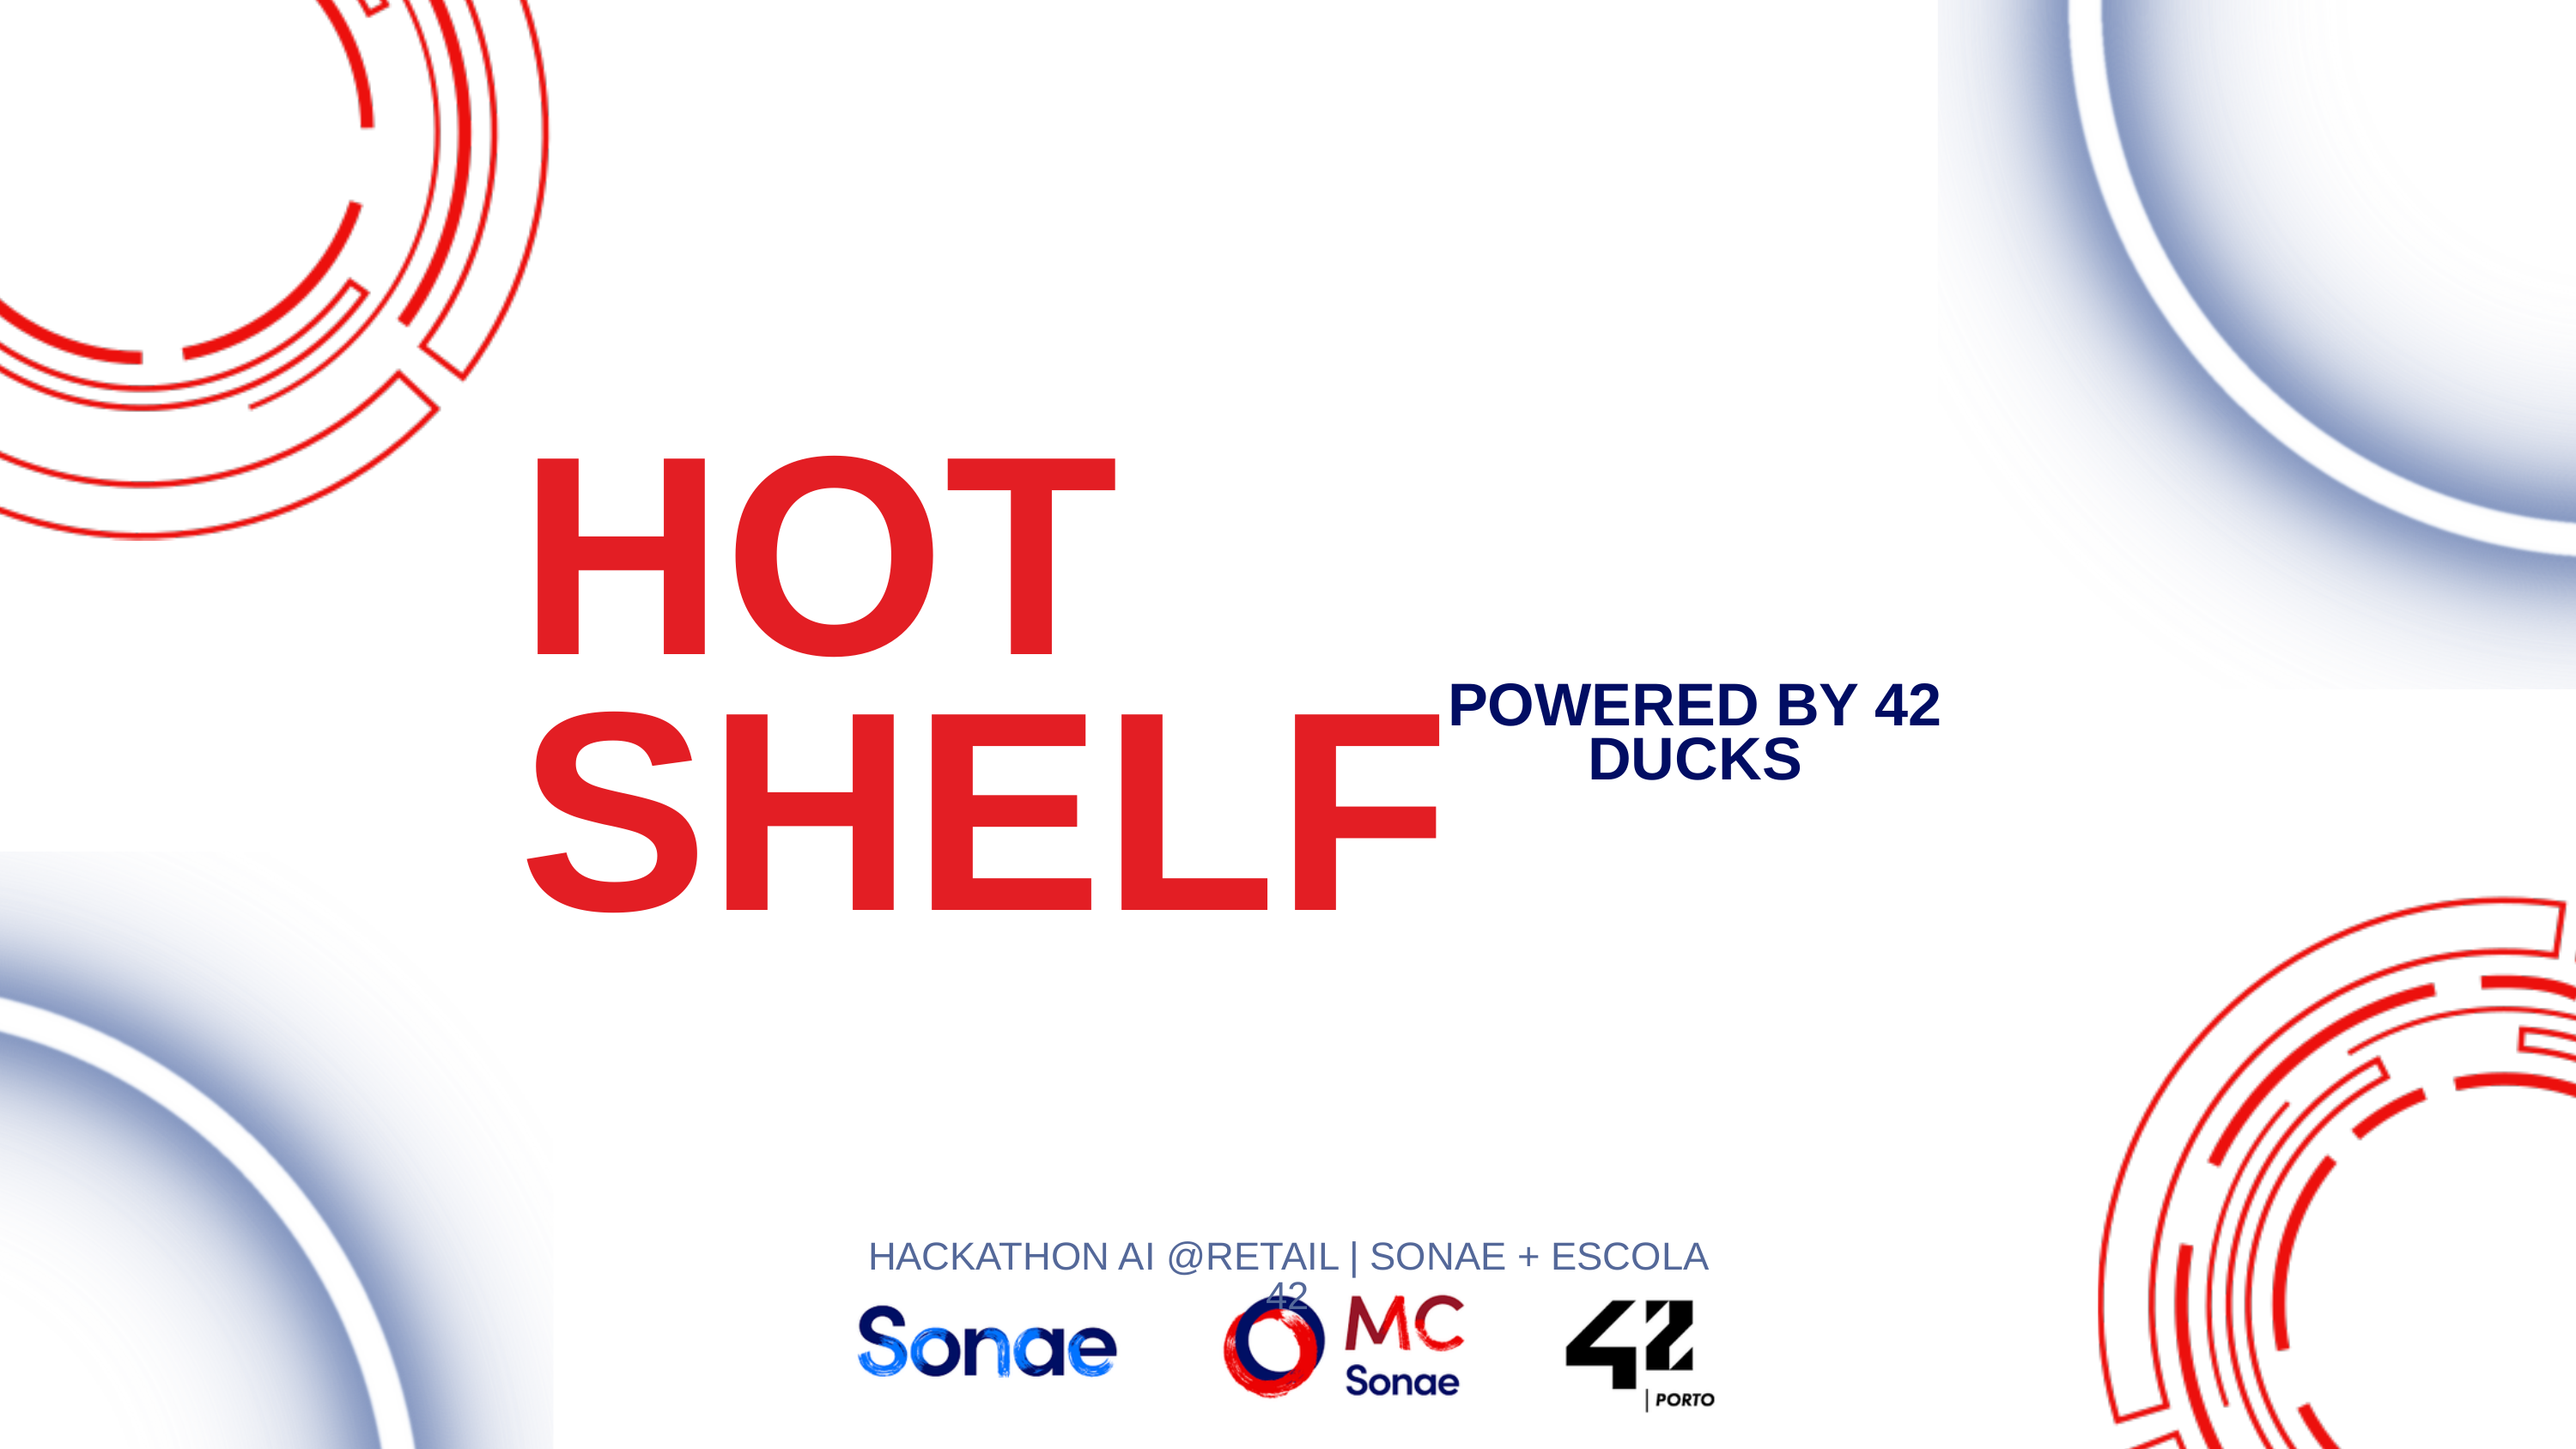

HOT SHELF

POWERED BY 42 DUCKS

HACKATHON AI @RETAIL | SONAE + ESCOLA 42